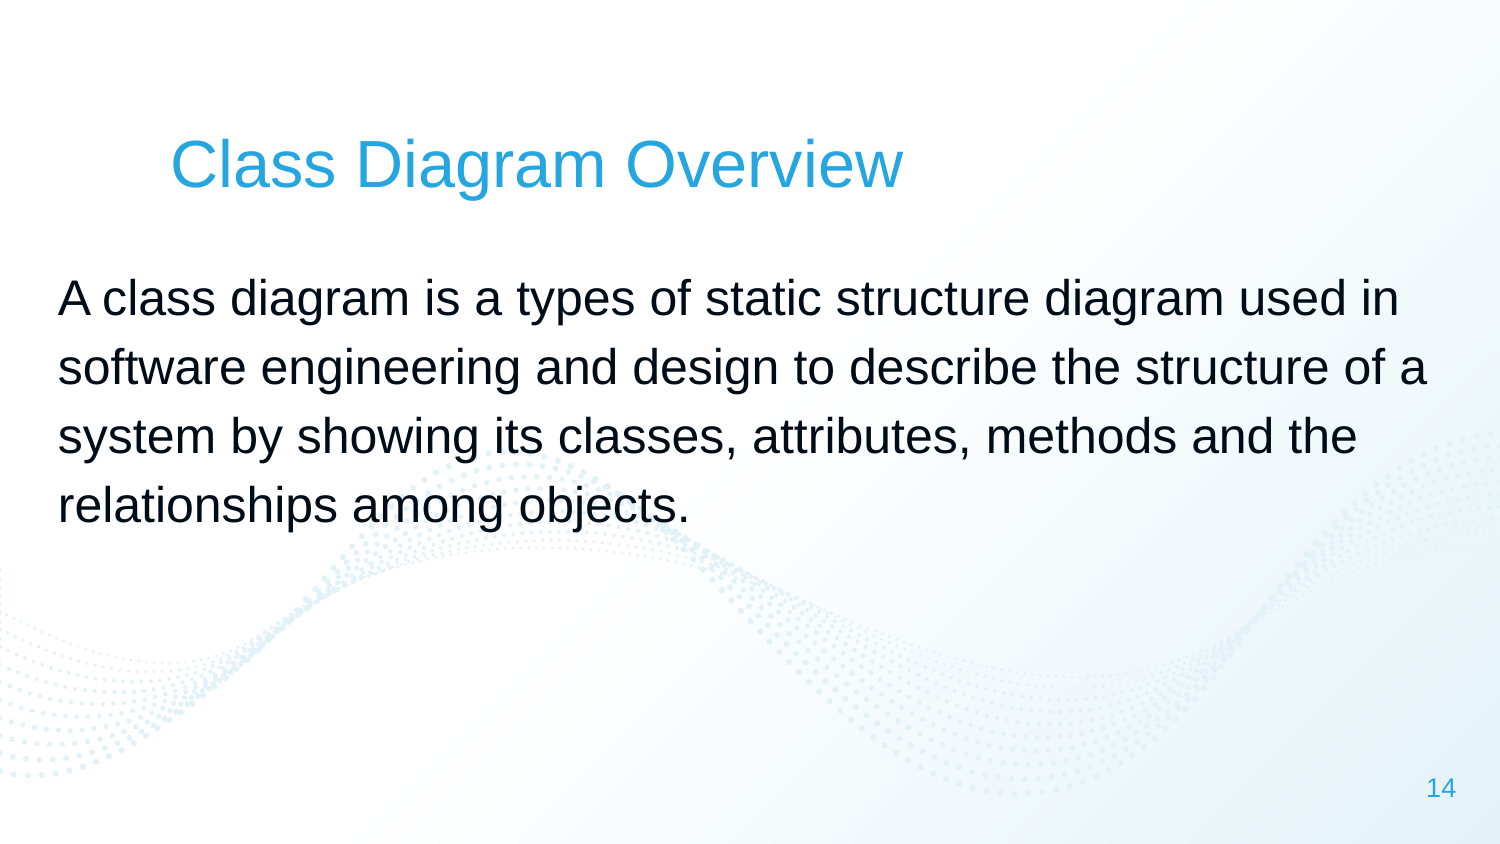

# Class Diagram Overview
A class diagram is a types of static structure diagram used in software engineering and design to describe the structure of a system by showing its classes, attributes, methods and the relationships among objects.
14